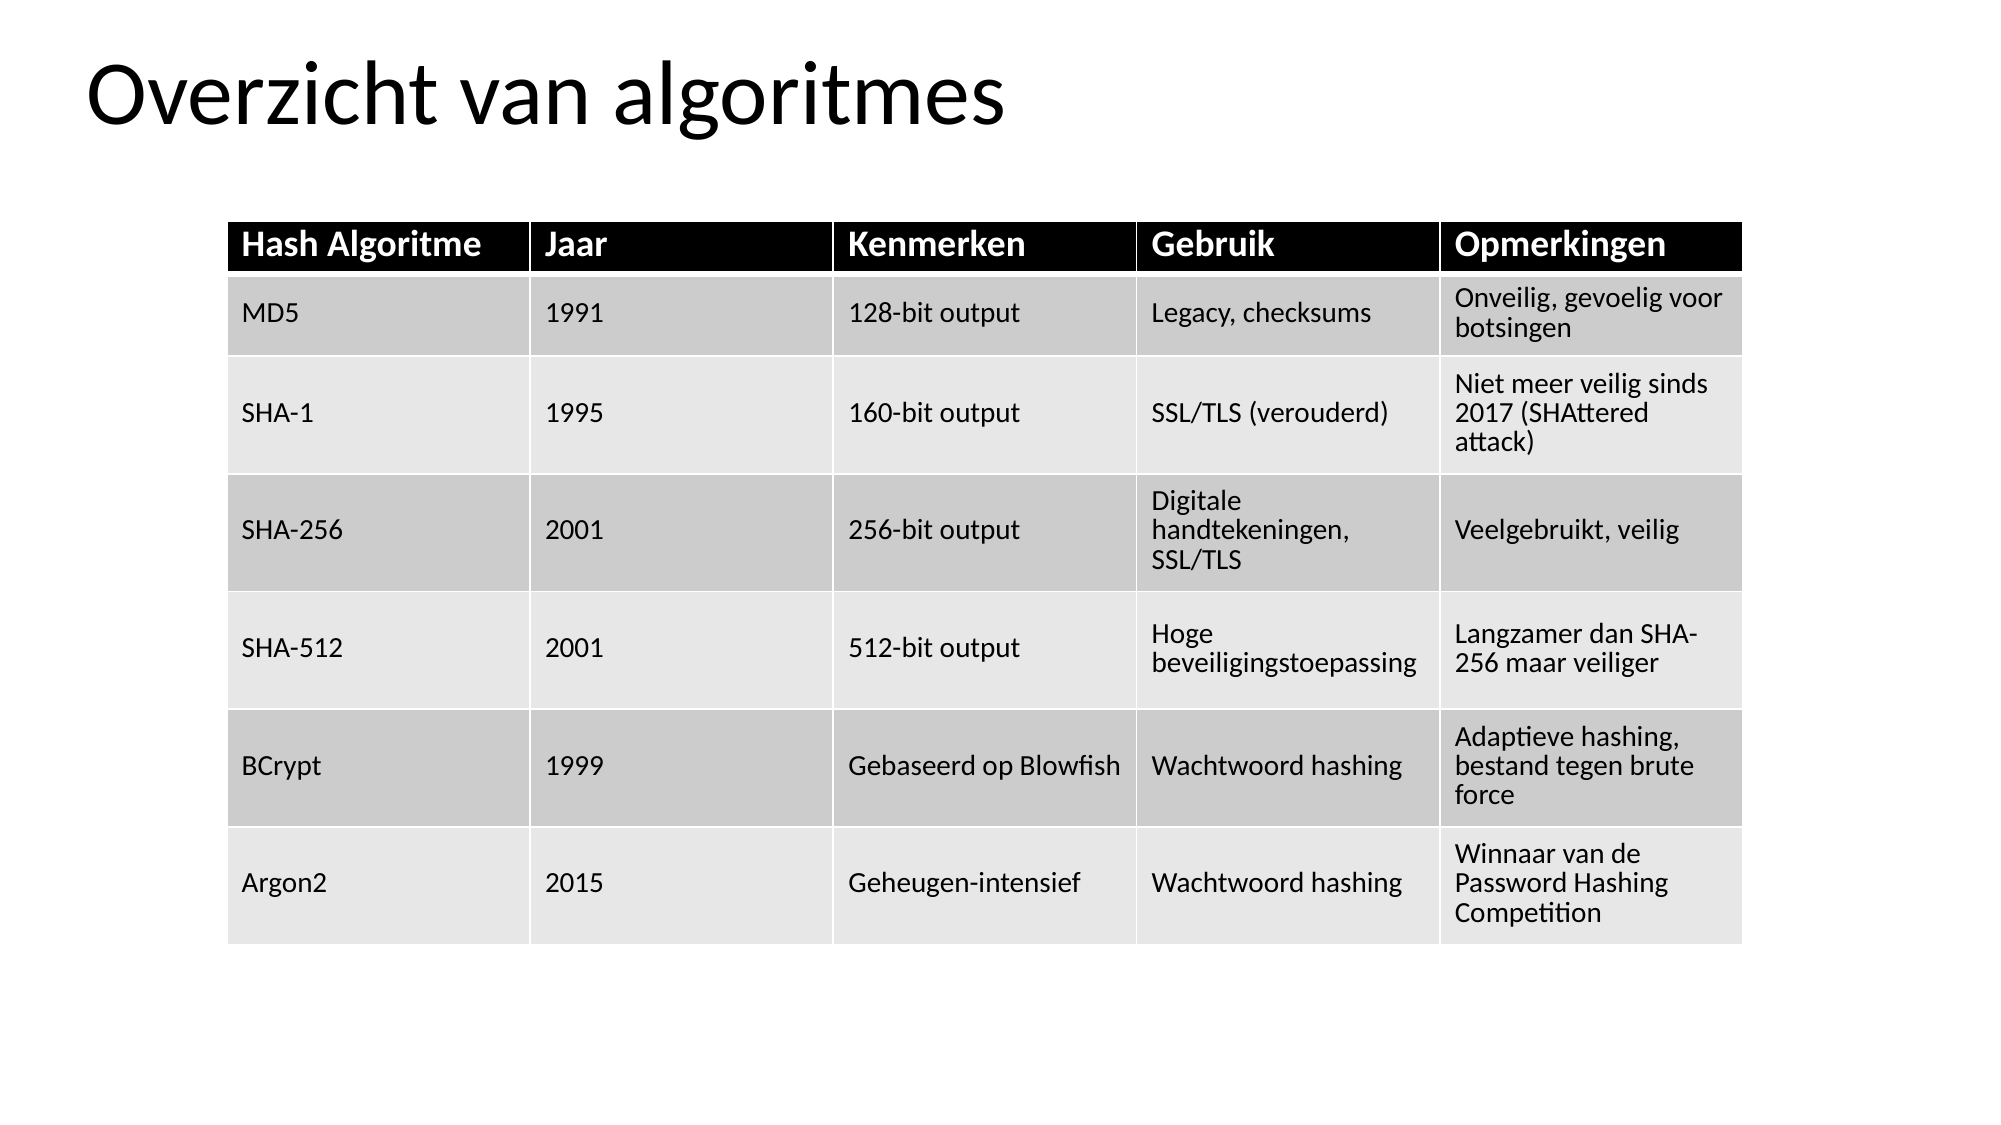

# Overzicht van algoritmes
| Hash Algoritme | Jaar | Kenmerken | Gebruik | Opmerkingen |
| --- | --- | --- | --- | --- |
| MD5 | 1991 | 128-bit output | Legacy, checksums | Onveilig, gevoelig voor botsingen |
| SHA-1 | 1995 | 160-bit output | SSL/TLS (verouderd) | Niet meer veilig sinds 2017 (SHAttered attack) |
| SHA-256 | 2001 | 256-bit output | Digitale handtekeningen, SSL/TLS | Veelgebruikt, veilig |
| SHA-512 | 2001 | 512-bit output | Hoge beveiligingstoepassing | Langzamer dan SHA-256 maar veiliger |
| BCrypt | 1999 | Gebaseerd op Blowfish | Wachtwoord hashing | Adaptieve hashing, bestand tegen brute force |
| Argon2 | 2015 | Geheugen-intensief | Wachtwoord hashing | Winnaar van de Password Hashing Competition |